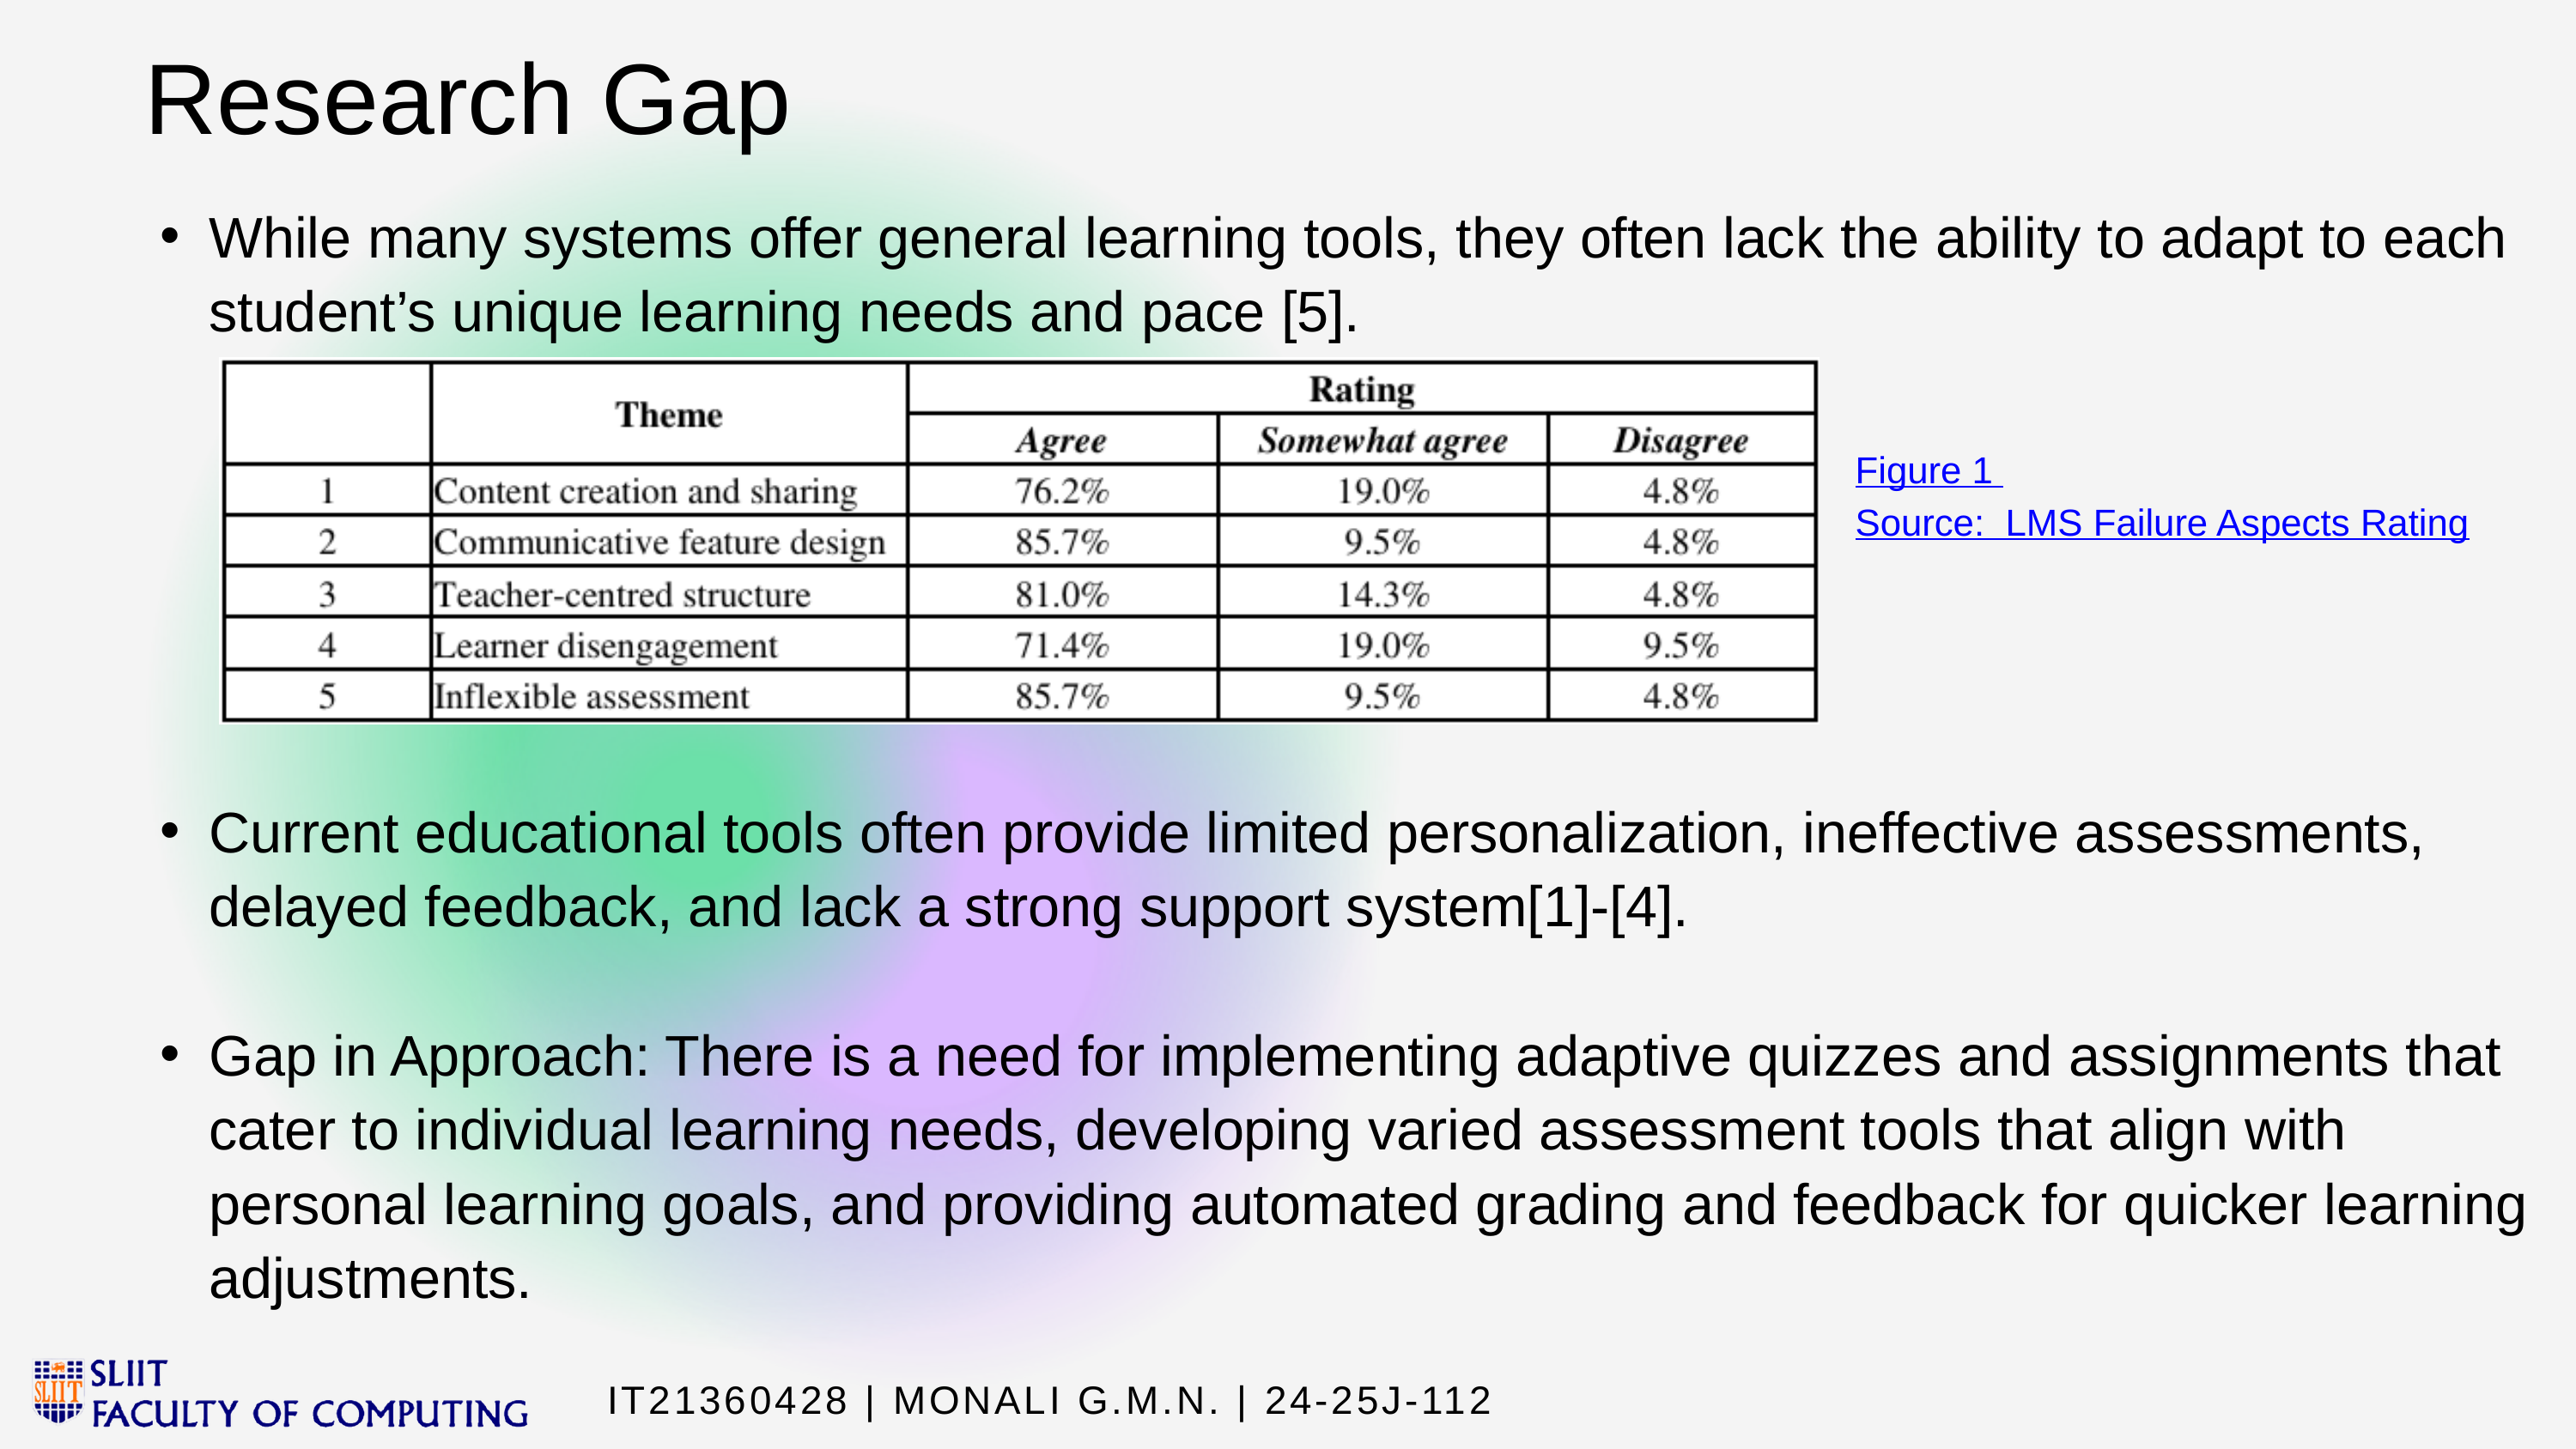

Research Gap

While many systems offer general learning tools, they often lack the ability to adapt to each student’s unique learning needs and pace [5].

Current educational tools often provide limited personalization, ineffective assessments, delayed feedback, and lack a strong support system[1]-[4].

Gap in Approach: There is a need for implementing adaptive quizzes and assignments that cater to individual learning needs, developing varied assessment tools that align with personal learning goals, and providing automated grading and feedback for quicker learning adjustments.

Figure 1
Source:  LMS Failure Aspects Rating

IT21360428 | MONALI G.M.N. | 24-25J-112